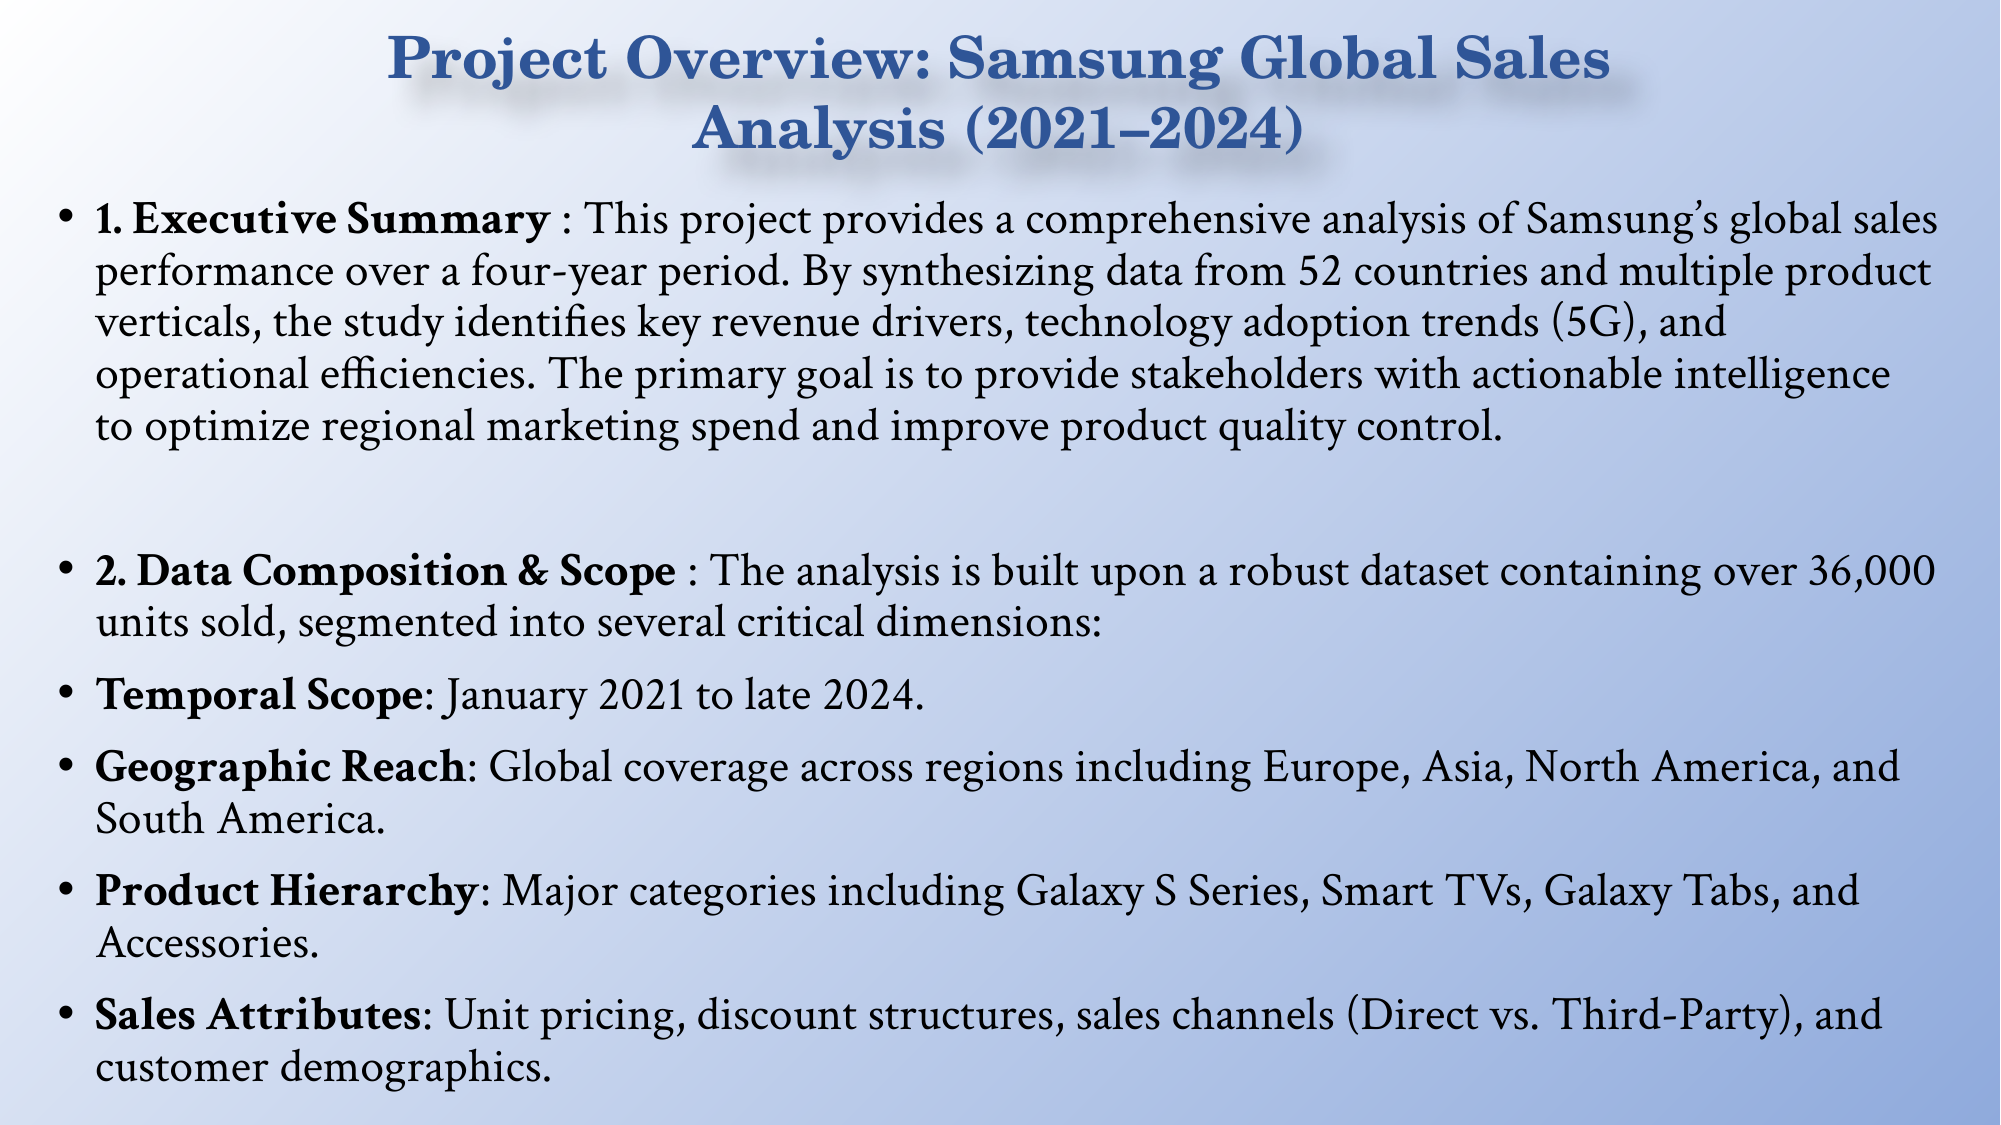

Project Overview: Samsung Global Sales Analysis (2021–2024)
1. Executive Summary : This project provides a comprehensive analysis of Samsung’s global sales performance over a four-year period. By synthesizing data from 52 countries and multiple product verticals, the study identifies key revenue drivers, technology adoption trends (5G), and operational efficiencies. The primary goal is to provide stakeholders with actionable intelligence to optimize regional marketing spend and improve product quality control.

2. Data Composition & Scope : The analysis is built upon a robust dataset containing over 36,000 units sold, segmented into several critical dimensions:
Temporal Scope: January 2021 to late 2024.
Geographic Reach: Global coverage across regions including Europe, Asia, North America, and South America.
Product Hierarchy: Major categories including Galaxy S Series, Smart TVs, Galaxy Tabs, and Accessories.
Sales Attributes: Unit pricing, discount structures, sales channels (Direct vs. Third-Party), and customer demographics.